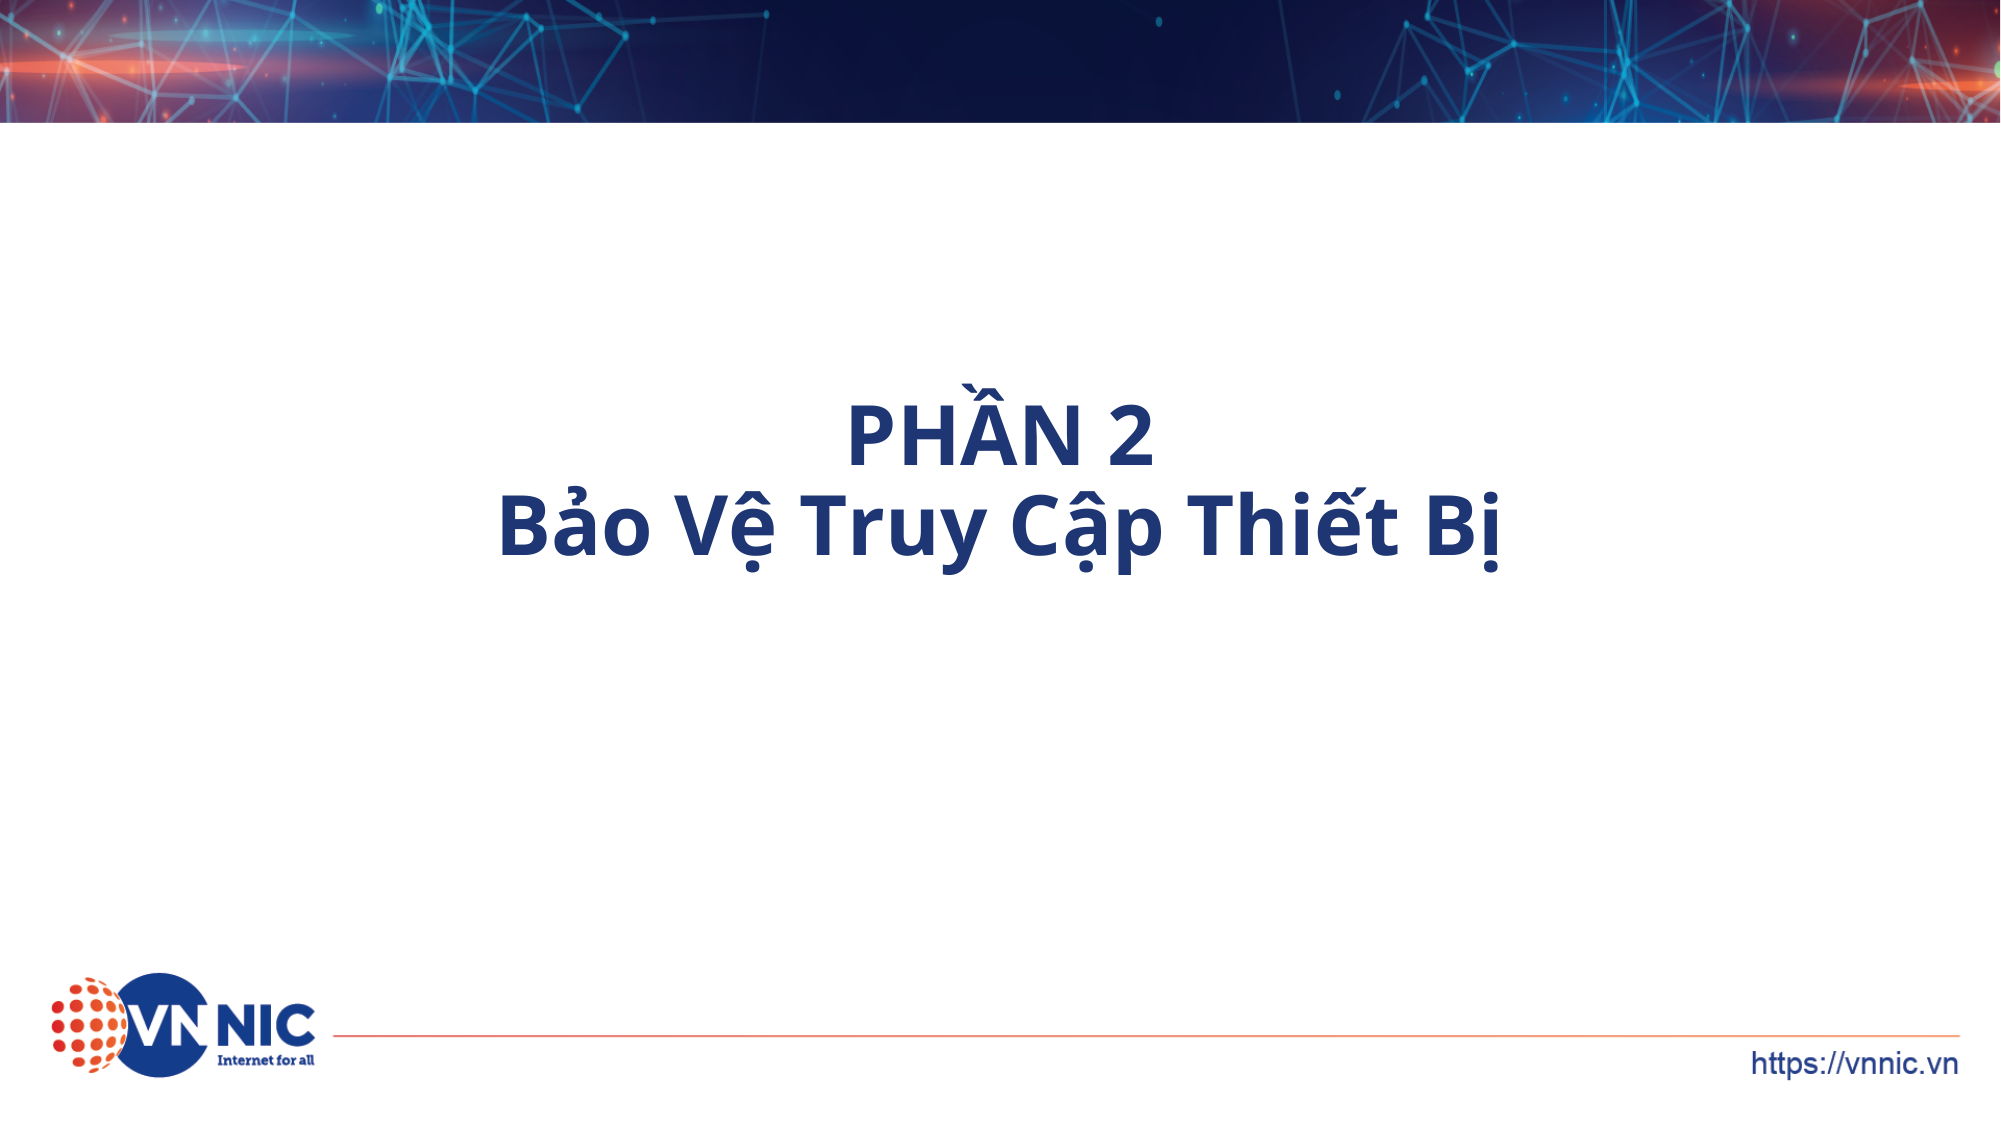

# PHẦN 2 Bảo Vệ Truy Cập Thiết Bị